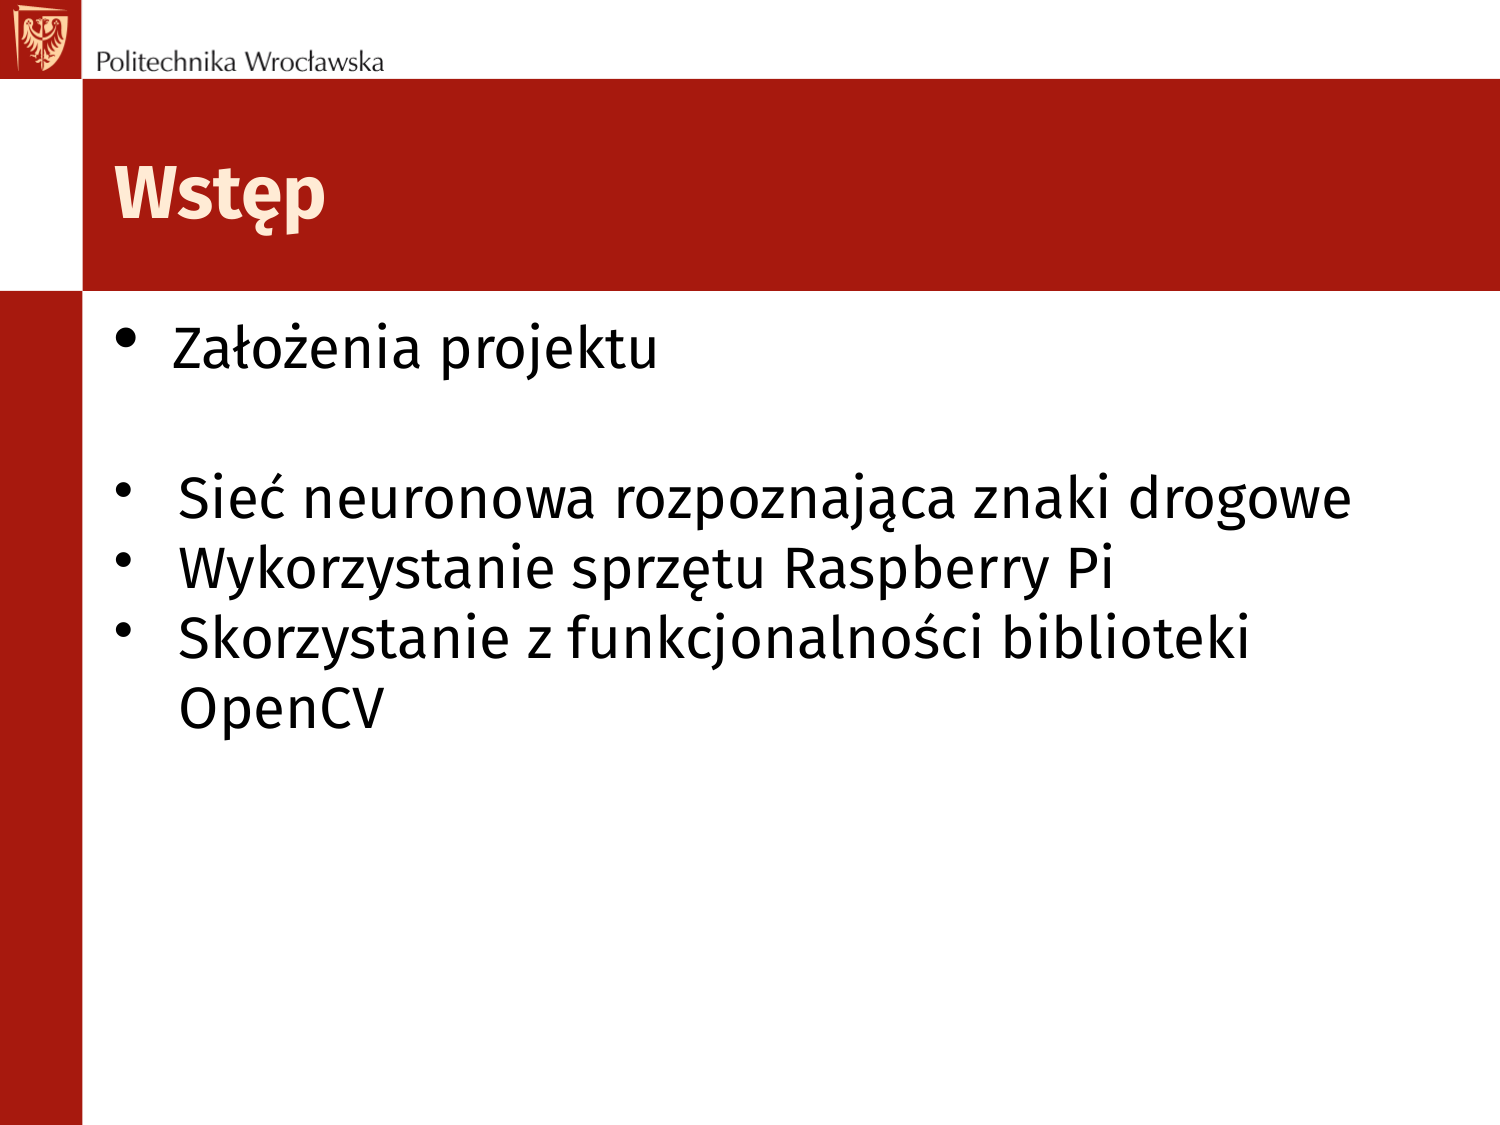

Wstęp
Założenia projektu

Sieć neuronowa rozpoznająca znaki drogowe
Wykorzystanie sprzętu Raspberry Pi
Skorzystanie z funkcjonalności biblioteki OpenCV